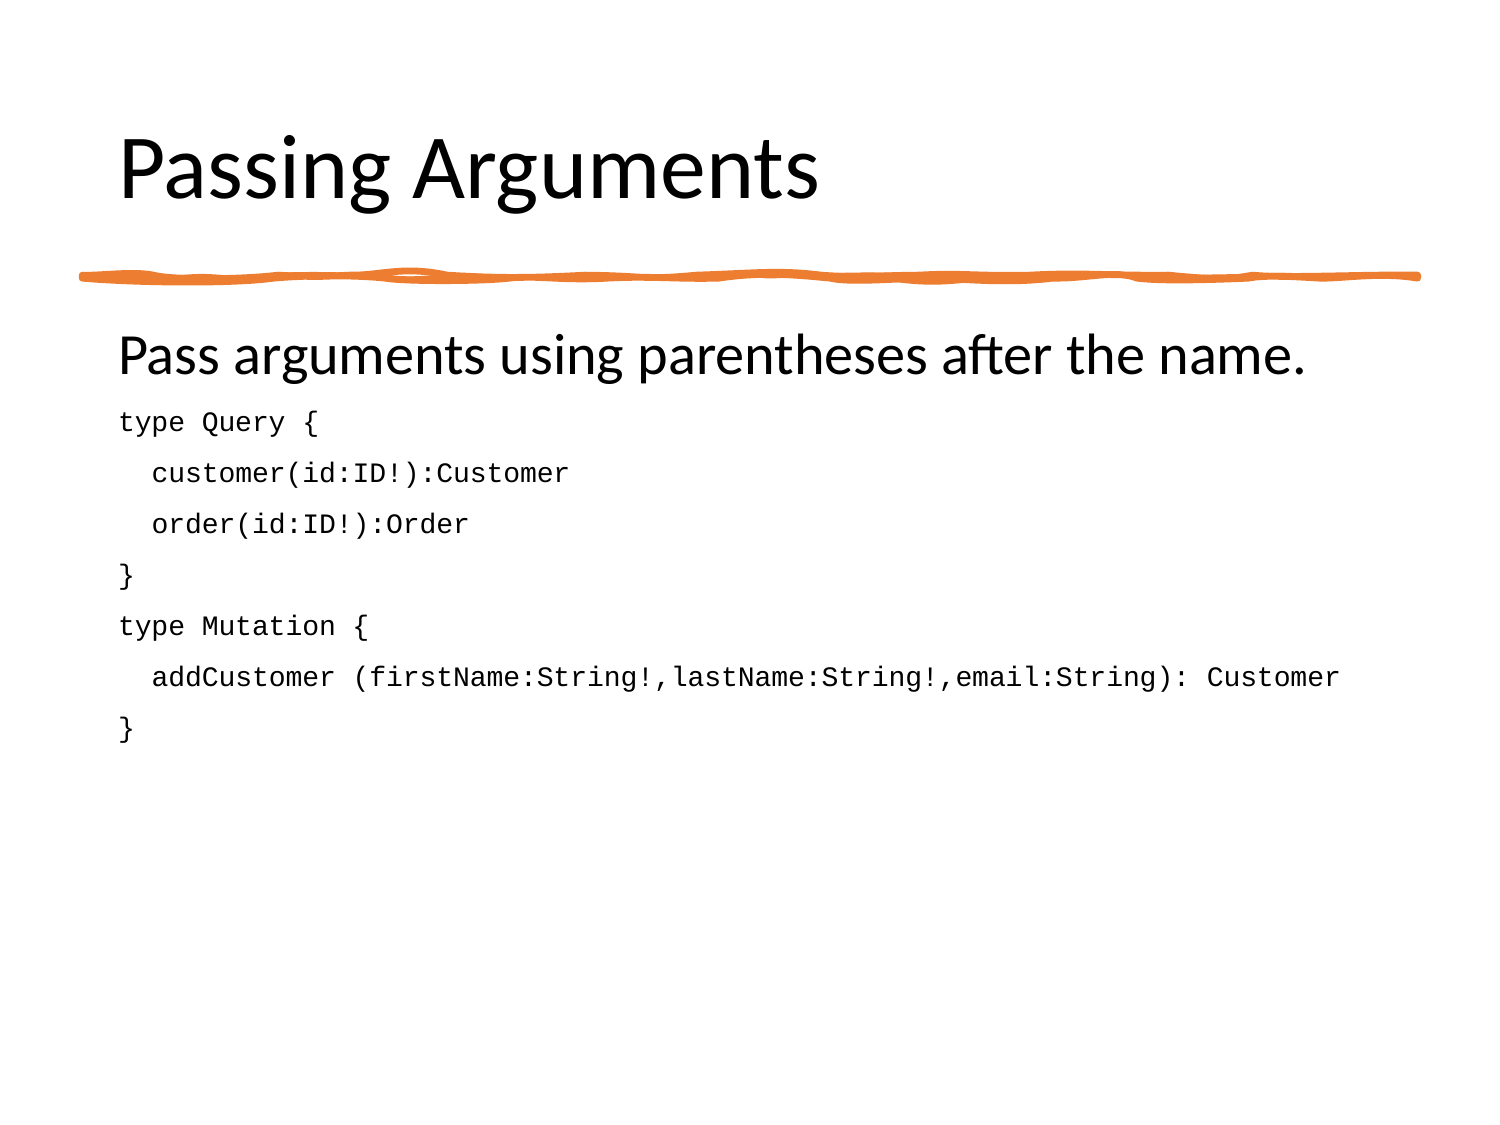

# Passing Arguments
Pass arguments using parentheses after the name.
type Query {
  customer(id:ID!):Customer
  order(id:ID!):Order
}
type Mutation {
  addCustomer (firstName:String!,lastName:String!,email:String): Customer
}